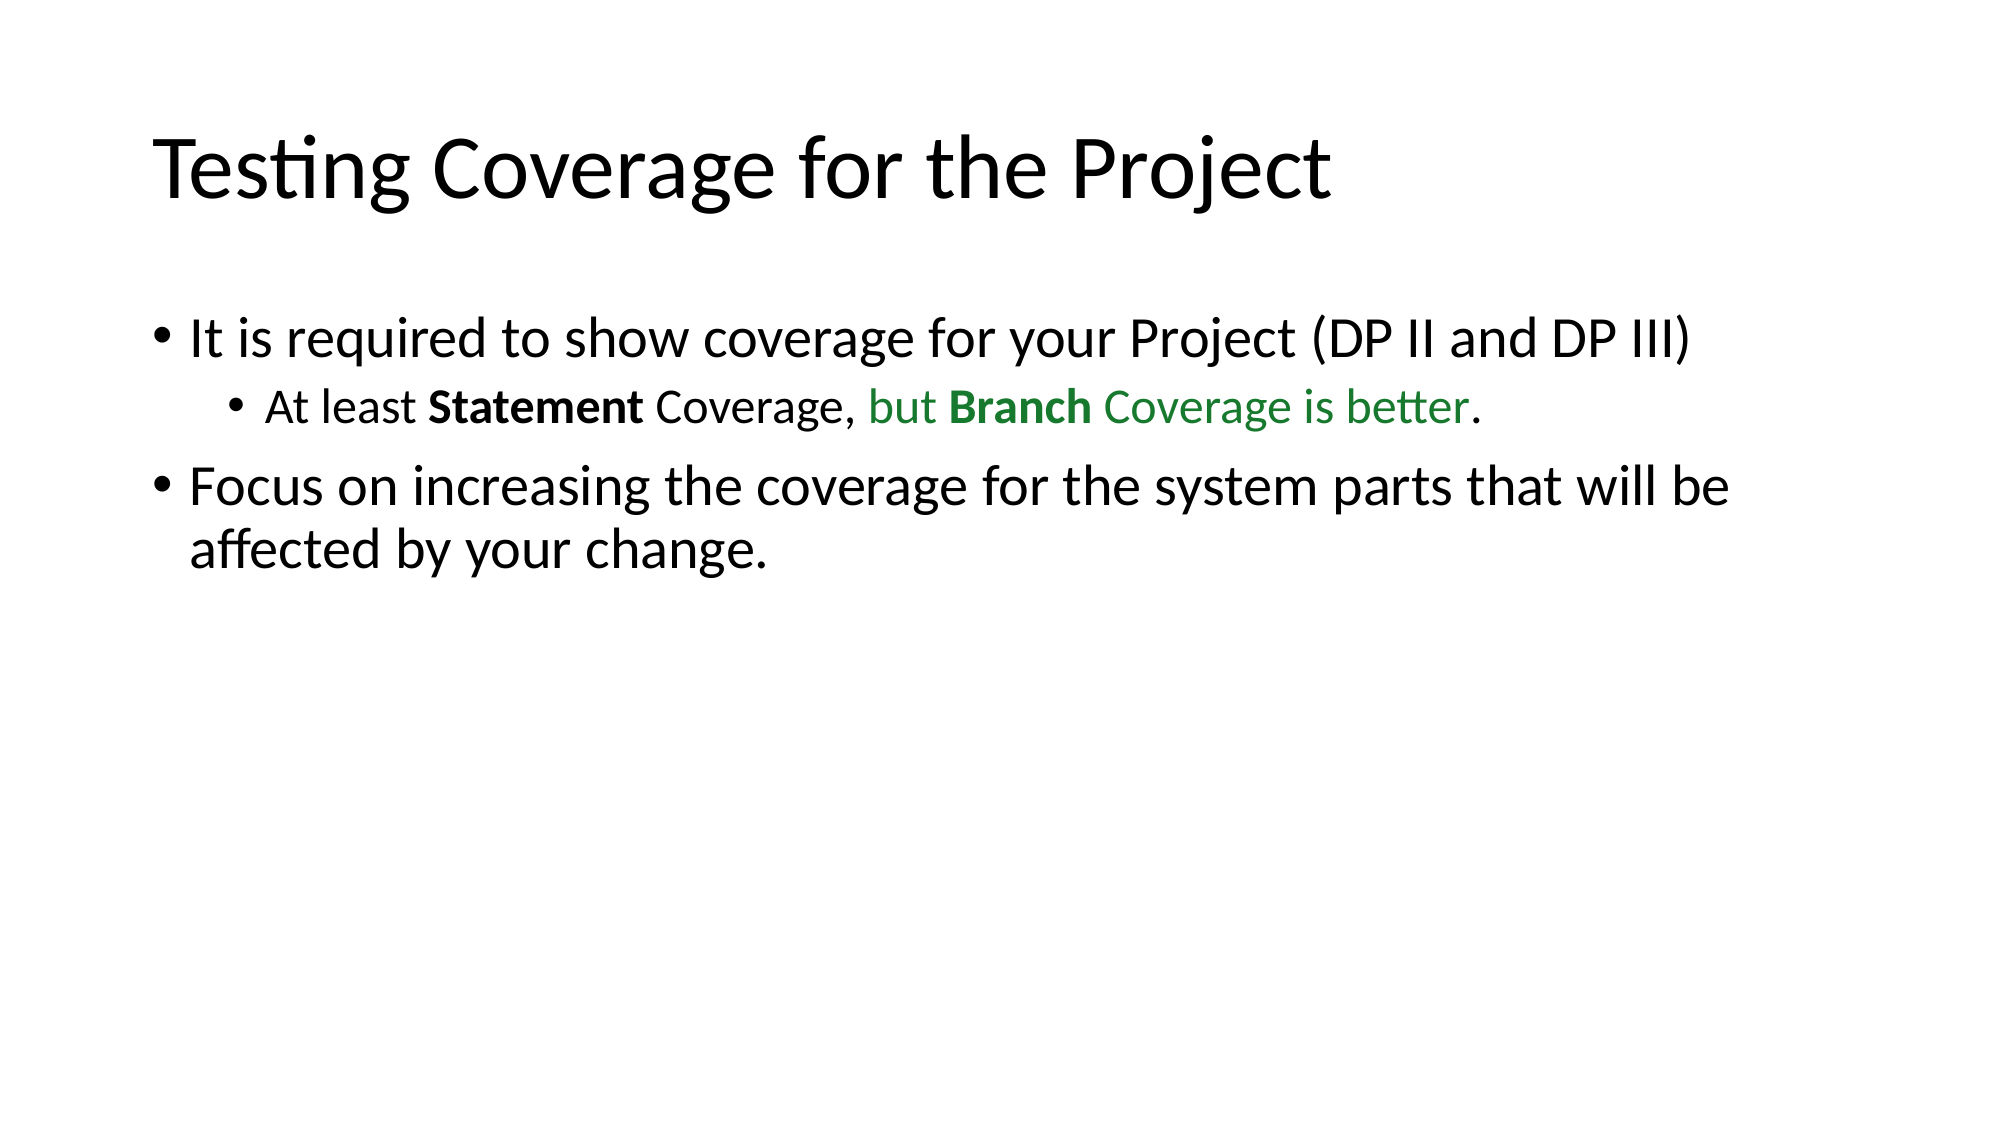

# Testing Coverage for the Project
It is required to show coverage for your Project (DP II and DP III)
At least Statement Coverage, but Branch Coverage is better.
Focus on increasing the coverage for the system parts that will be affected by your change.